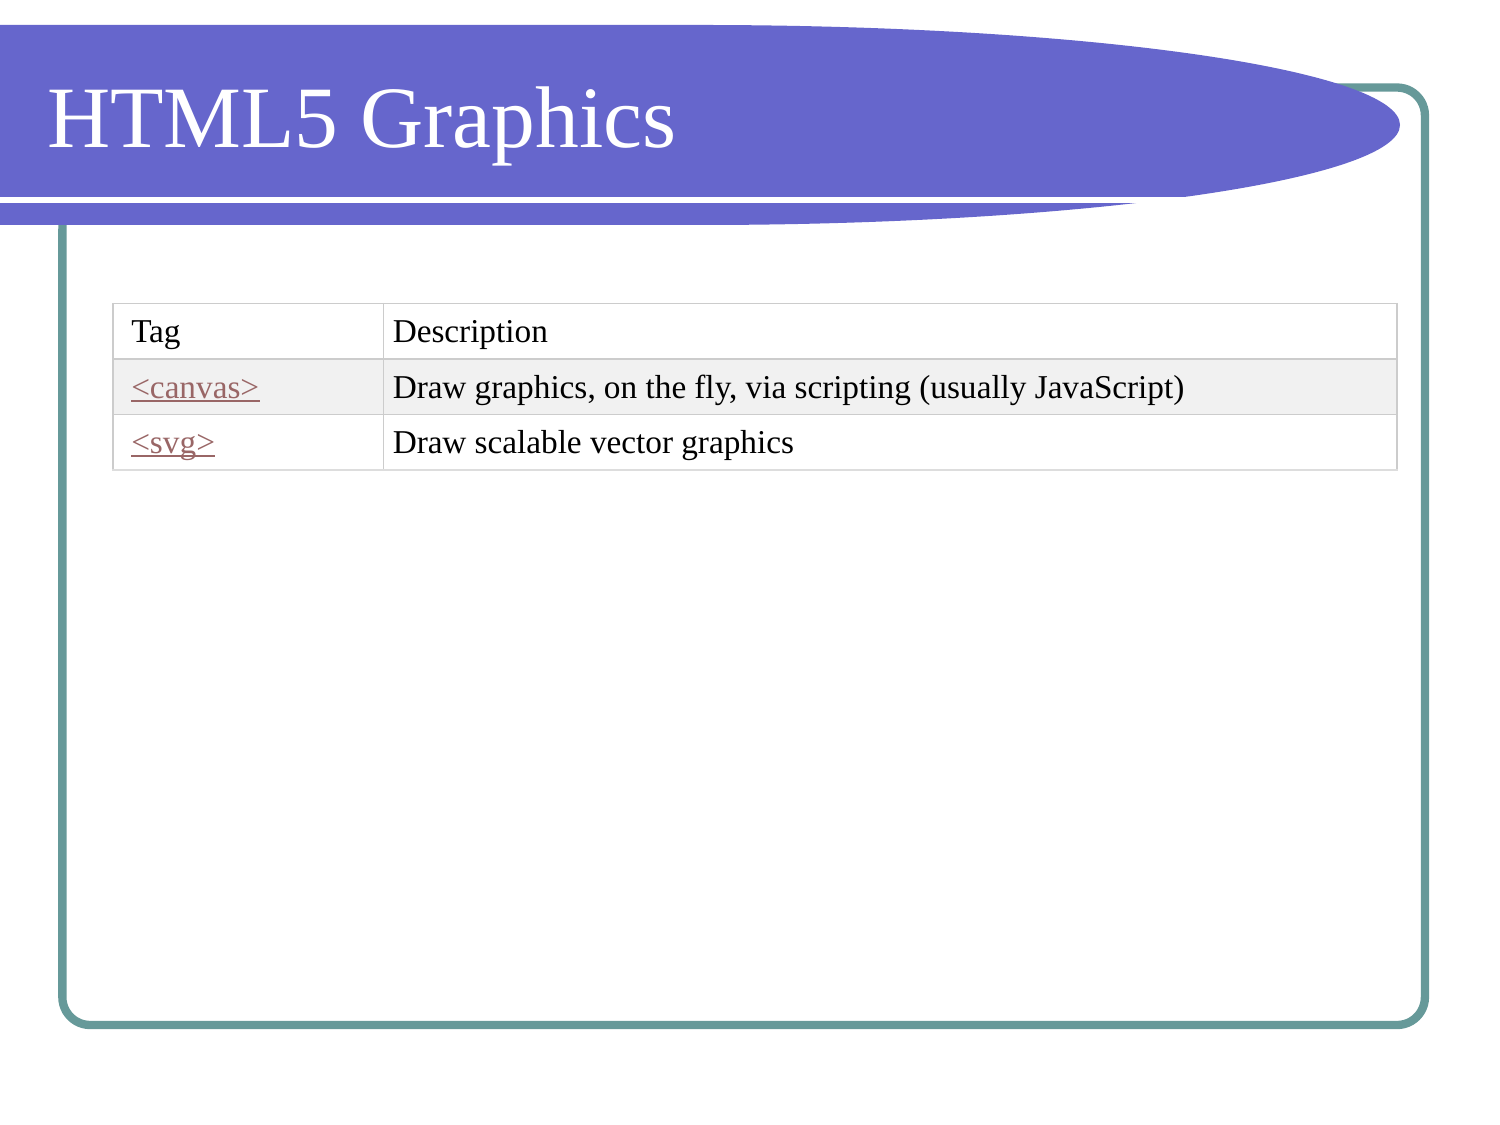

# HTML5 Graphics
| Tag | Description |
| --- | --- |
| <canvas> | Draw graphics, on the fly, via scripting (usually JavaScript) |
| <svg> | Draw scalable vector graphics |